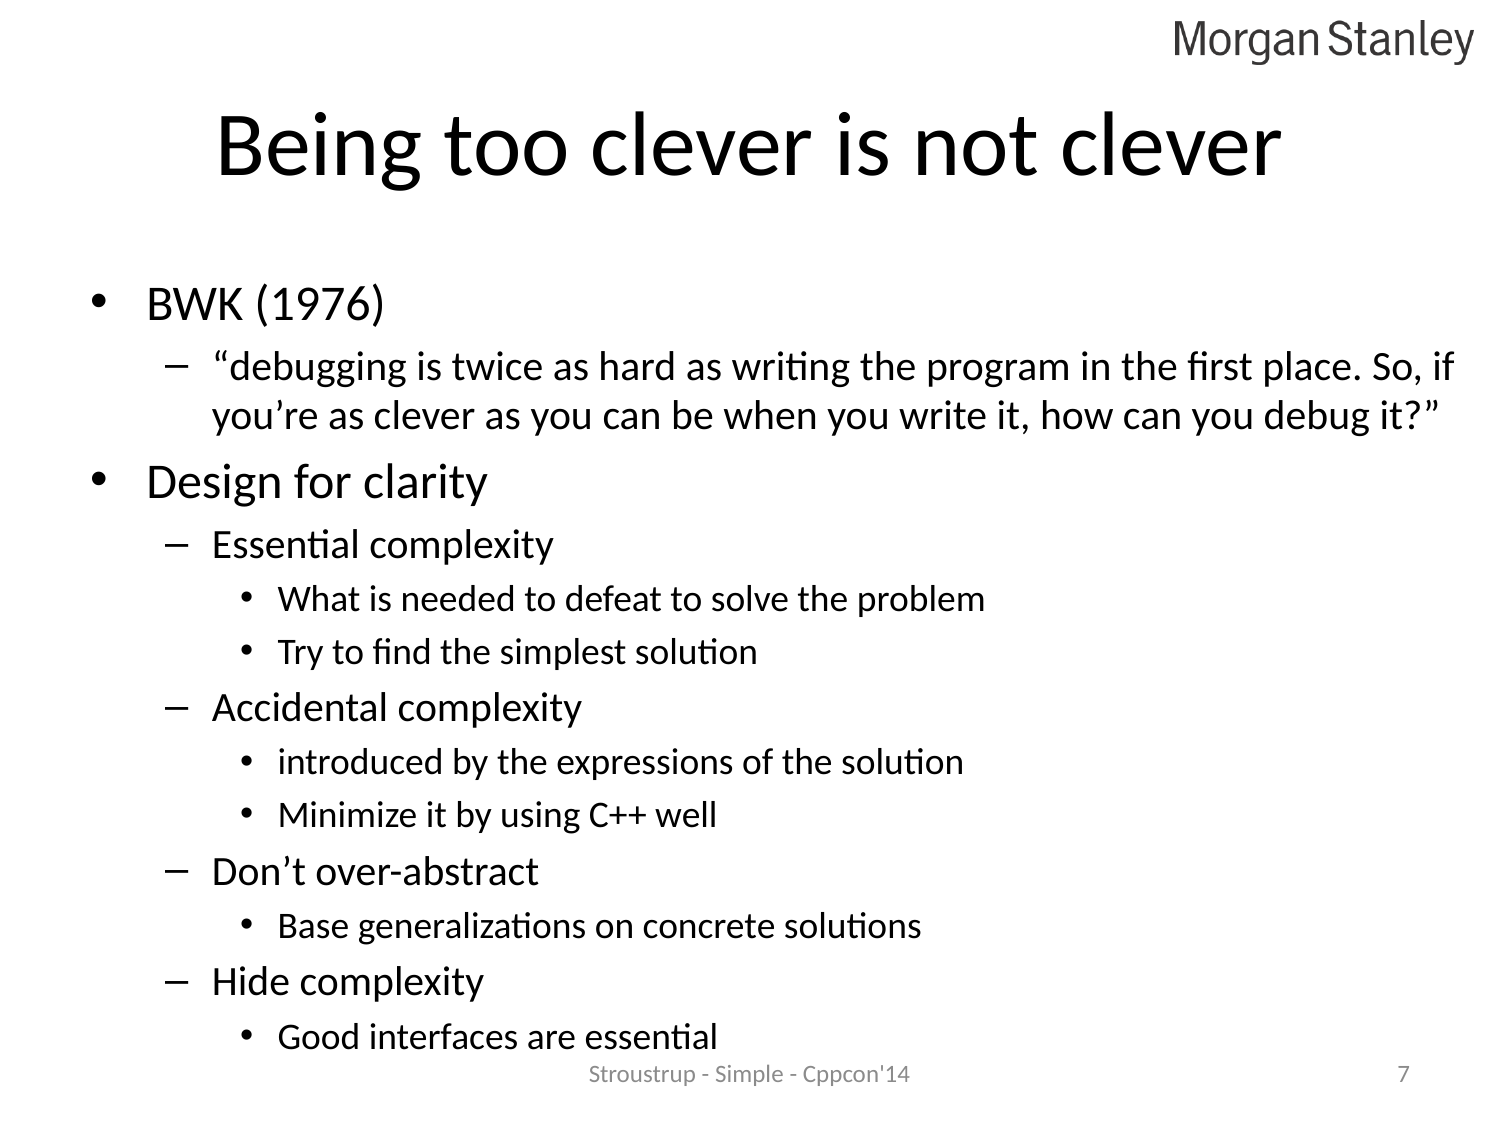

# Being too clever is not clever
BWK (1976)
“debugging is twice as hard as writing the program in the first place. So, if you’re as clever as you can be when you write it, how can you debug it?”
Design for clarity
Essential complexity
What is needed to defeat to solve the problem
Try to find the simplest solution
Accidental complexity
introduced by the expressions of the solution
Minimize it by using C++ well
Don’t over-abstract
Base generalizations on concrete solutions
Hide complexity
Good interfaces are essential
Stroustrup - Simple - Cppcon'14
7